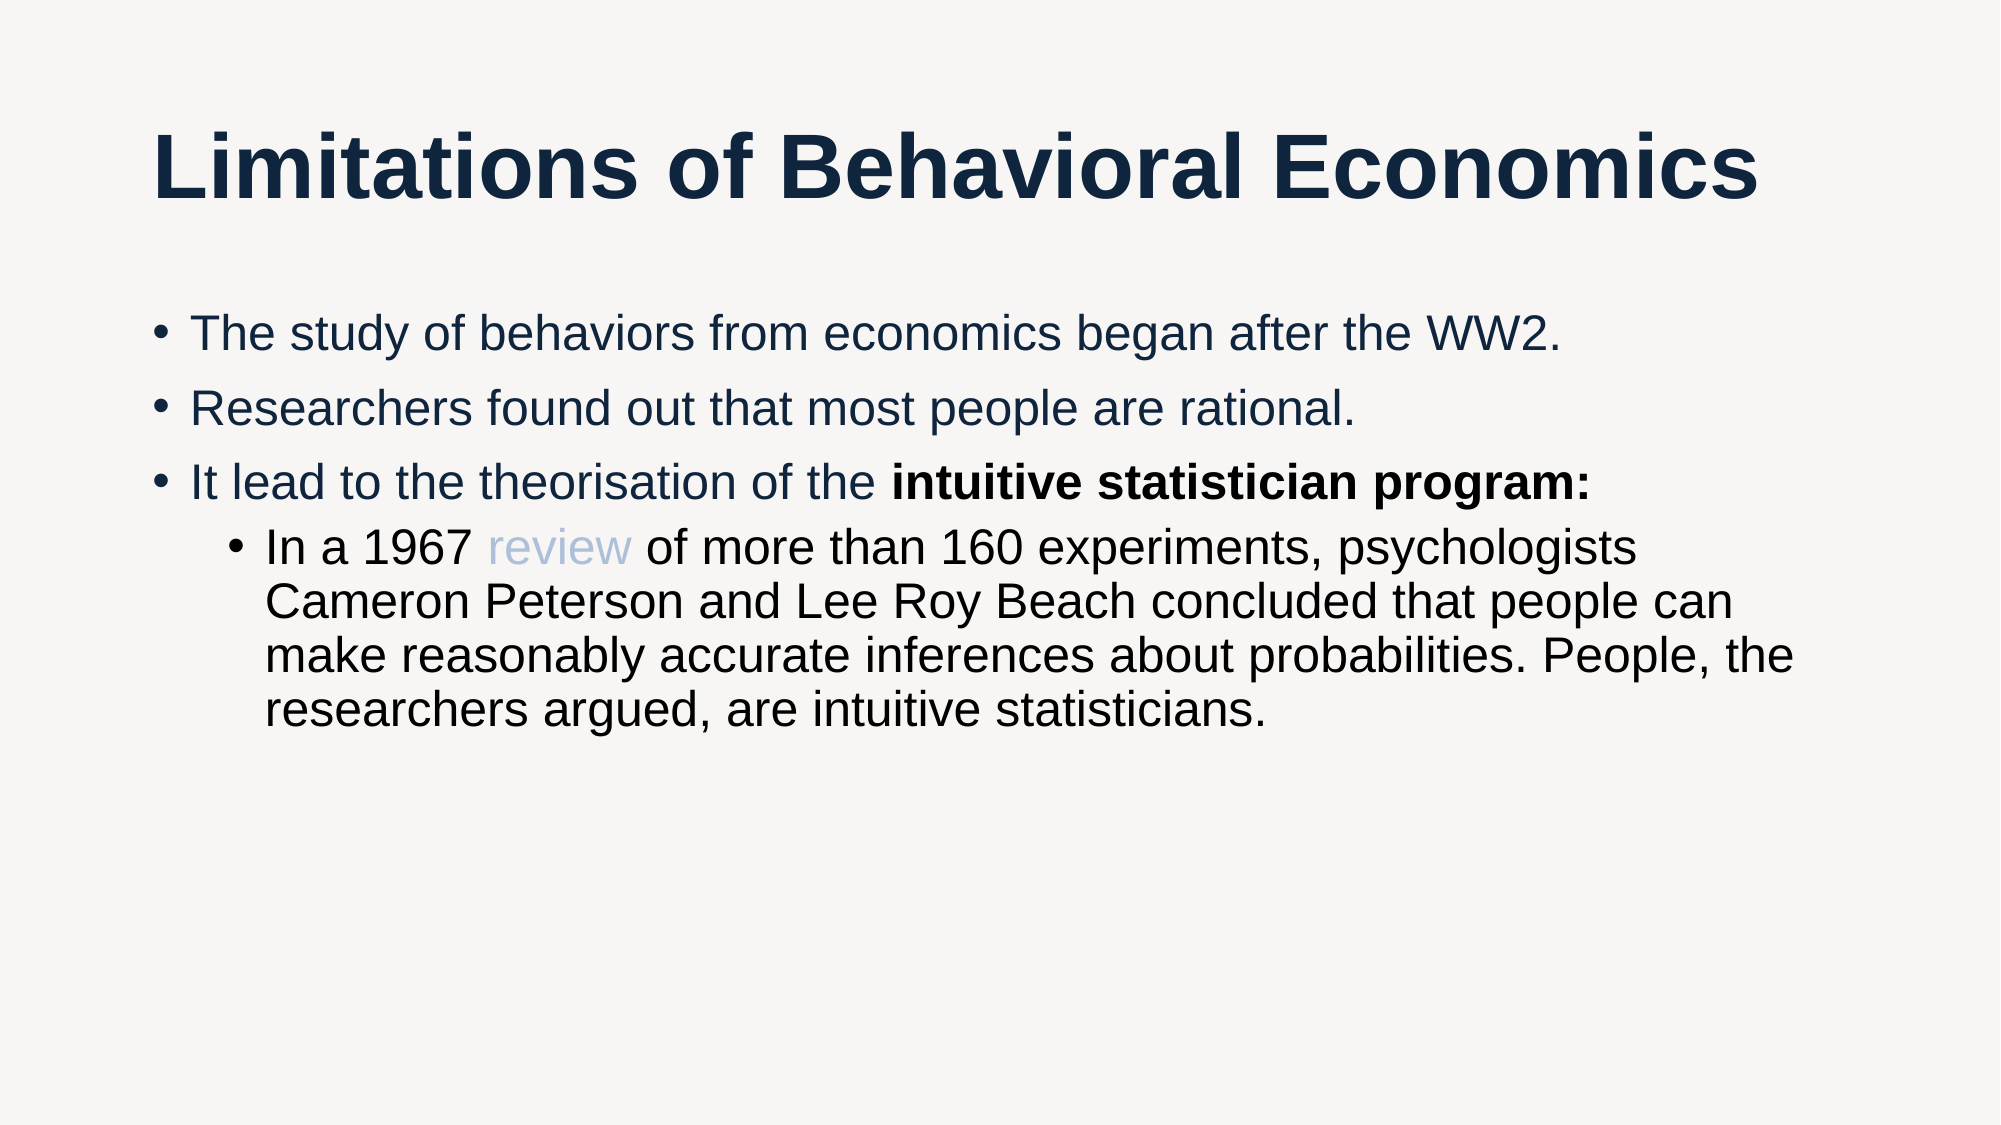

# Limitations of Behavioral Economics
The study of behaviors from economics began after the WW2.
Researchers found out that most people are rational.
It lead to the theorisation of the intuitive statistician program:
In a 1967 review of more than 160 experiments, psychologists Cameron Peterson and Lee Roy Beach concluded that people can make reasonably accurate inferences about probabilities. People, the researchers argued, are intuitive statisticians.